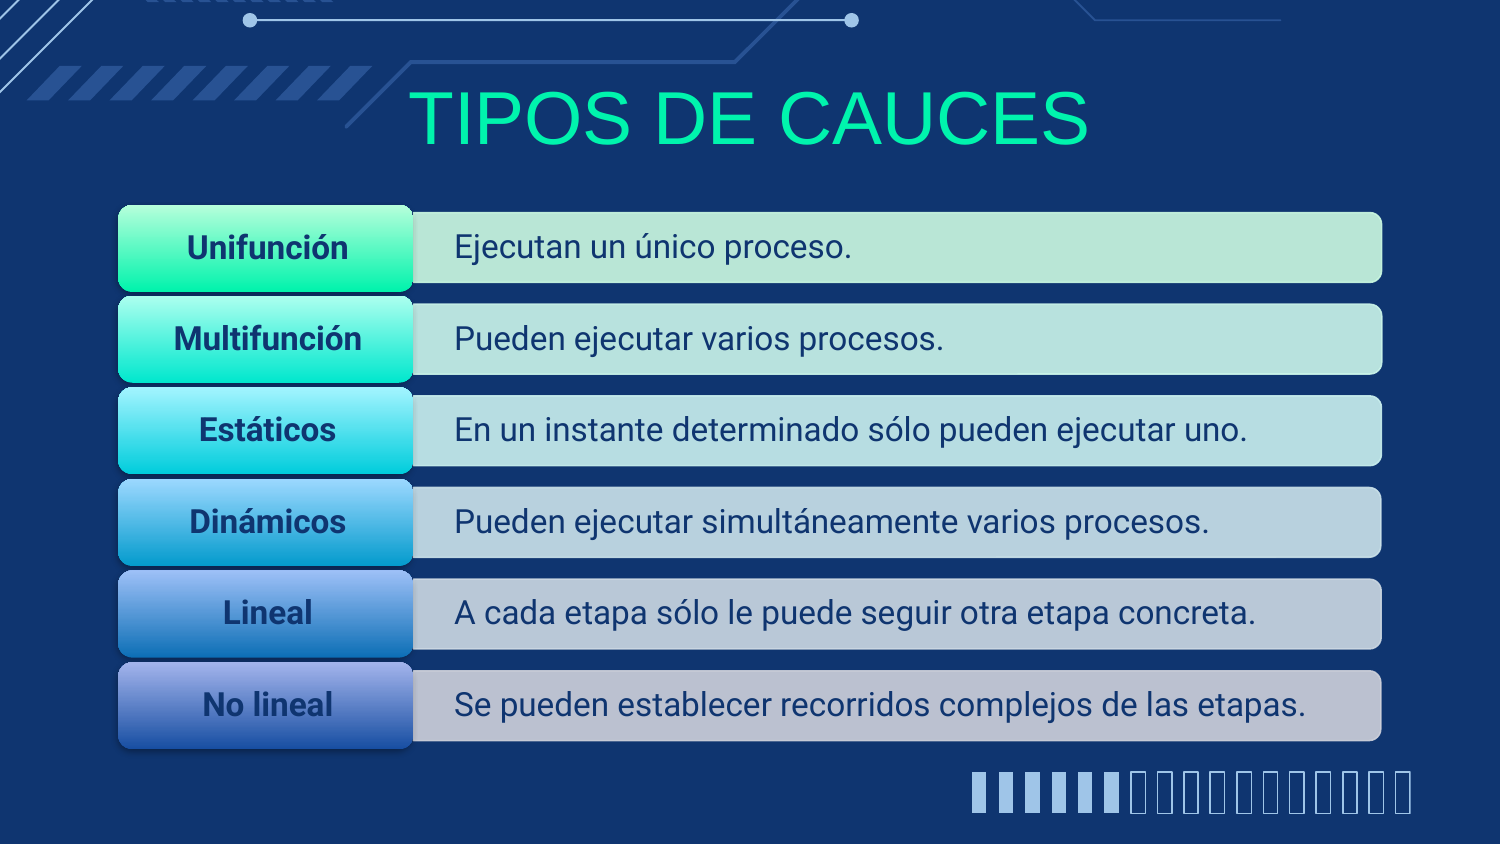

# TIPOS DE CAUCES

Ejecutan un único proceso.
Unifunción
Pueden ejecutar varios procesos.
Multifunción
En un instante determinado sólo pueden ejecutar uno.
Estáticos
Pueden ejecutar simultáneamente varios procesos.
Dinámicos
A cada etapa sólo le puede seguir otra etapa concreta.
Lineal
Se pueden establecer recorridos complejos de las etapas.
No lineal